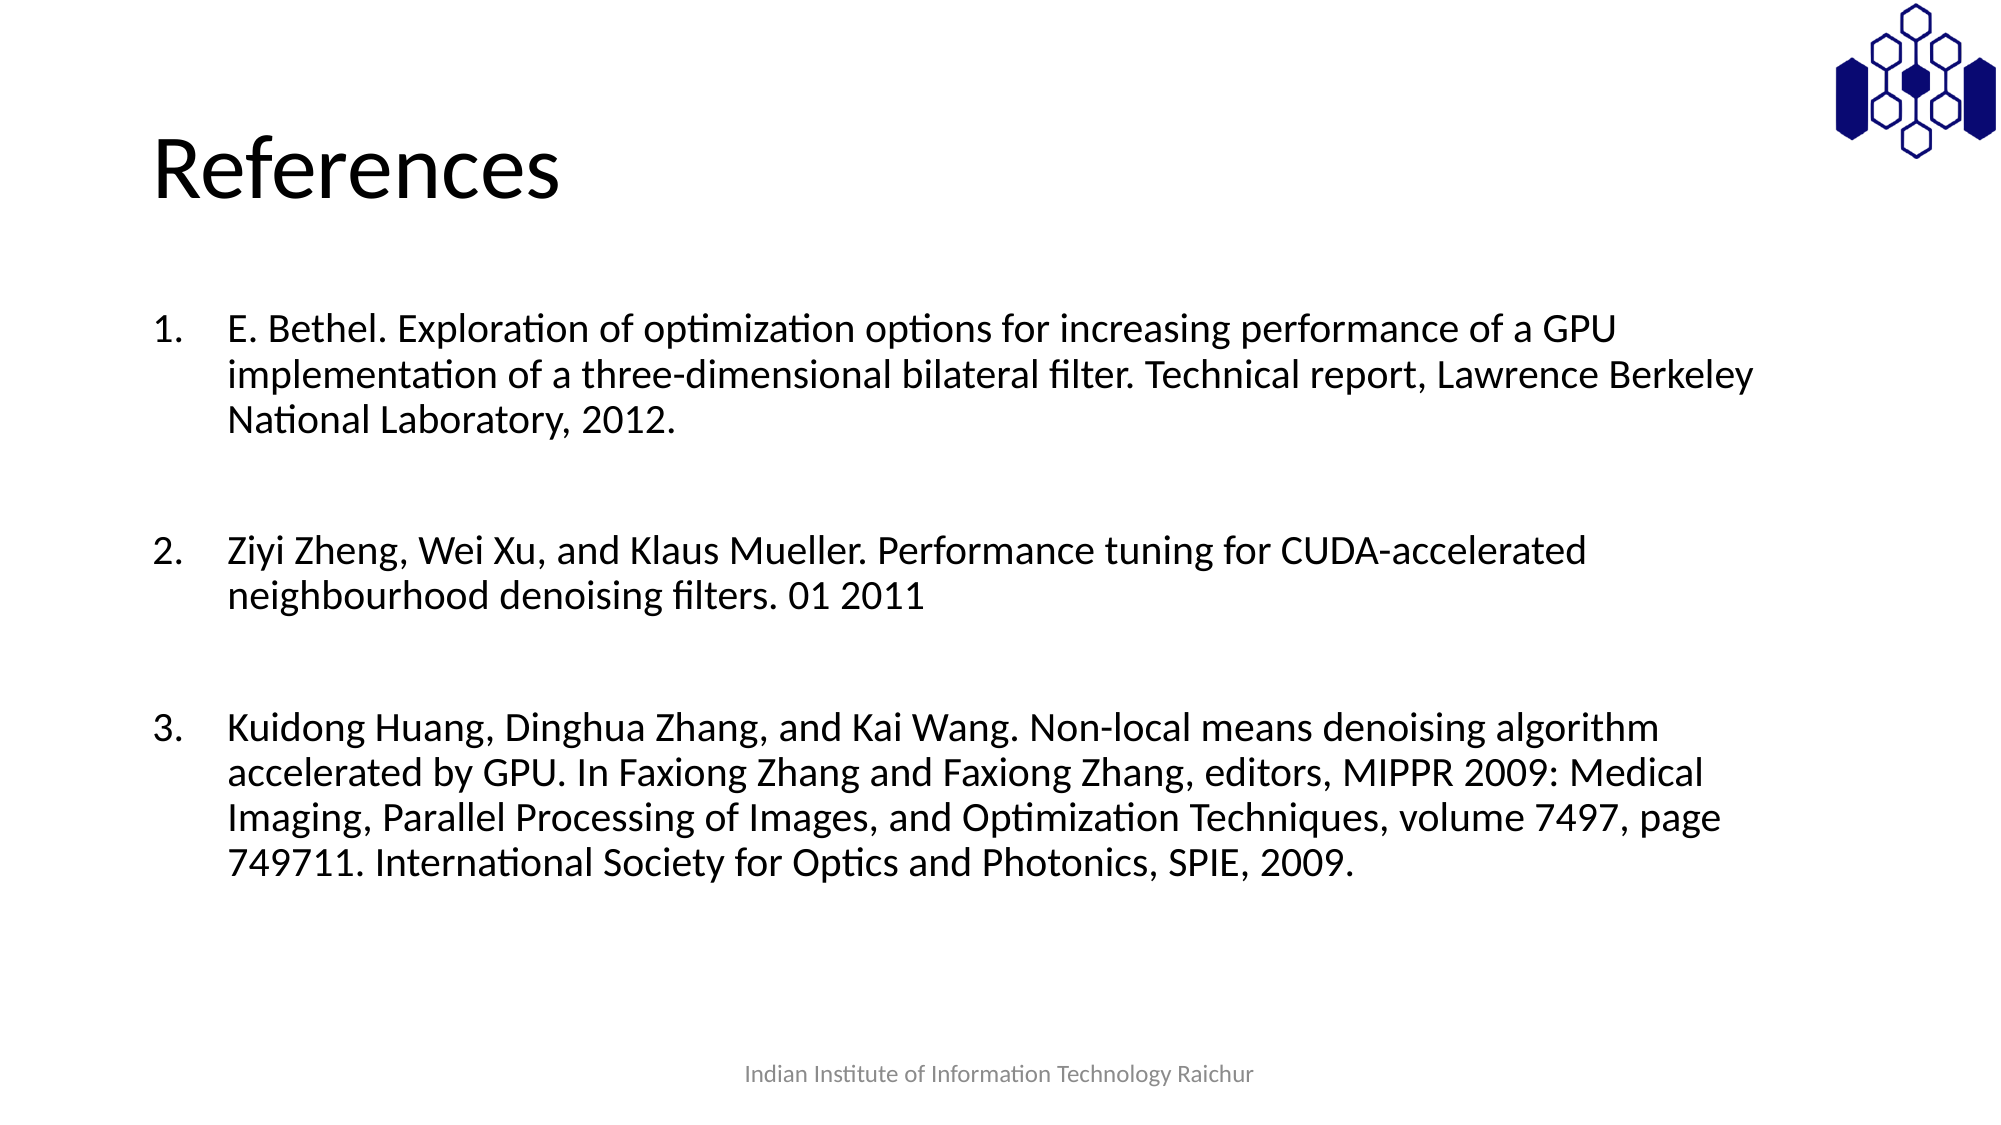

# References
E. Bethel. Exploration of optimization options for increasing performance of a GPU implementation of a three-dimensional bilateral filter. Technical report, Lawrence Berkeley National Laboratory, 2012.

Ziyi Zheng, Wei Xu, and Klaus Mueller. Performance tuning for CUDA-accelerated neighbourhood denoising filters. 01 2011

Kuidong Huang, Dinghua Zhang, and Kai Wang. Non-local means denoising algorithm accelerated by GPU. In Faxiong Zhang and Faxiong Zhang, editors, MIPPR 2009: Medical Imaging, Parallel Processing of Images, and Optimization Techniques, volume 7497, page 749711. International Society for Optics and Photonics, SPIE, 2009.
Indian Institute of Information Technology Raichur